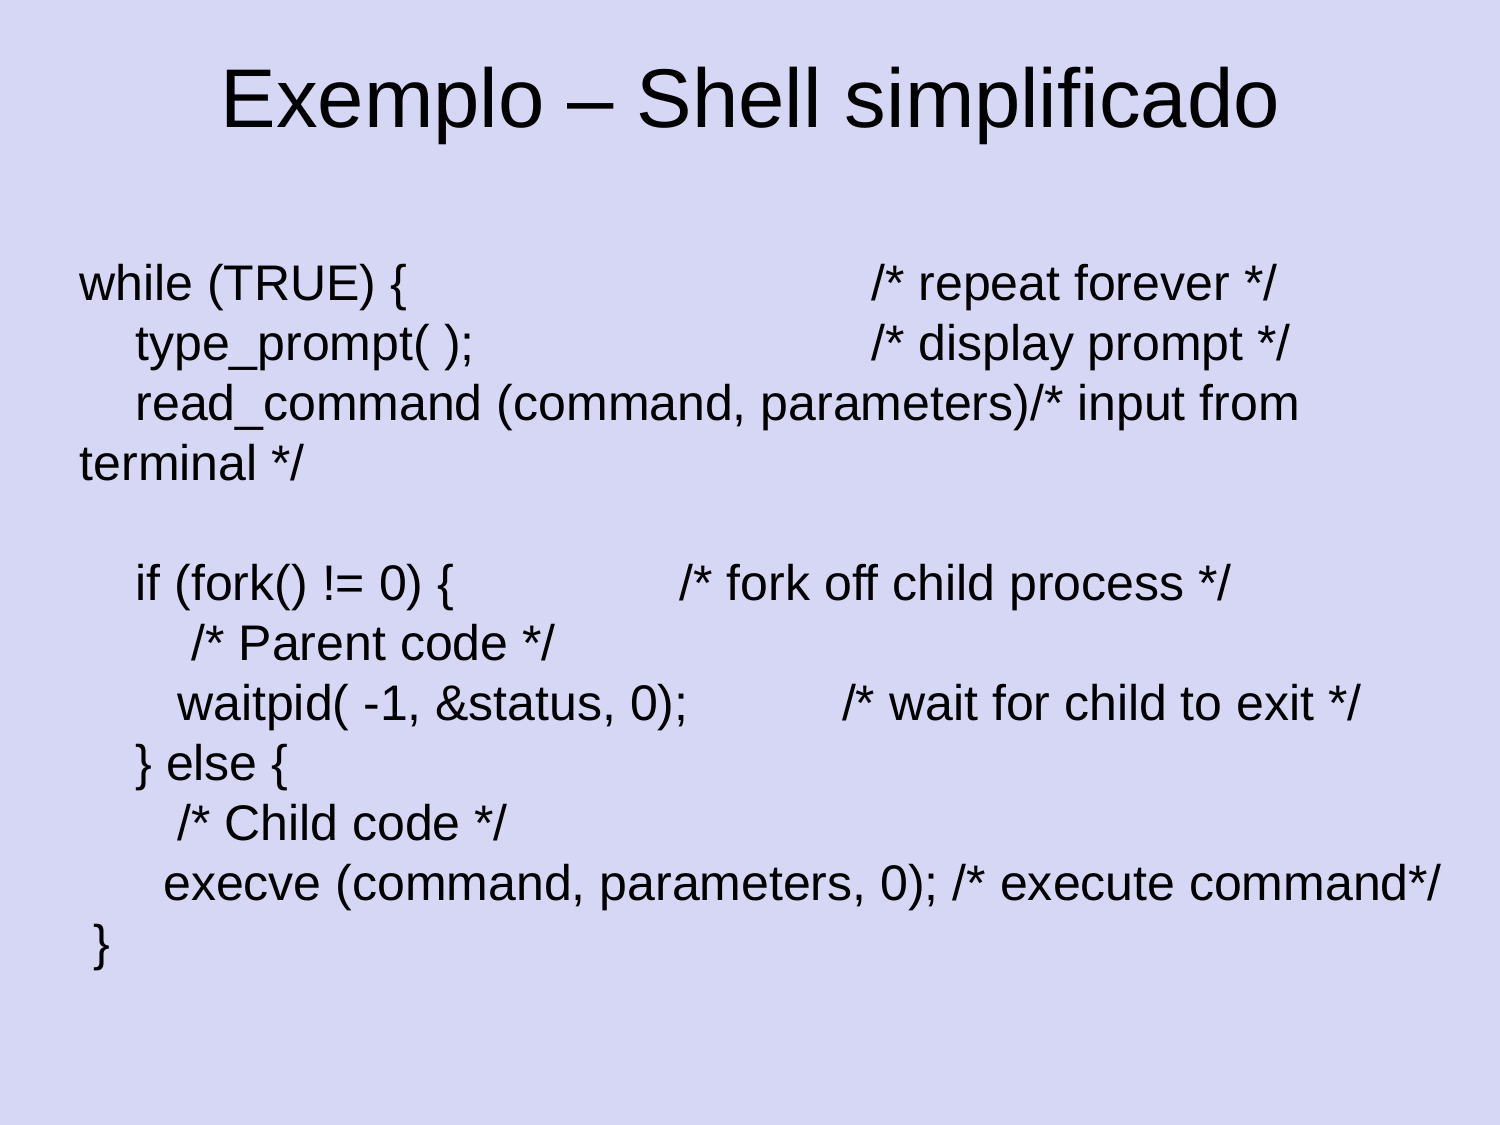

# Exemplo – Shell simplificado
while (TRUE) {			   /* repeat forever */
    type_prompt( );			   /* display prompt */
    read_command (command, parameters)/* input from terminal */

    if (fork() != 0) {		/* fork off child process */
        /* Parent code */
       waitpid( -1, &status, 0);           /* wait for child to exit */
    } else {
       /* Child code */
      execve (command, parameters, 0); /* execute command*/
 }